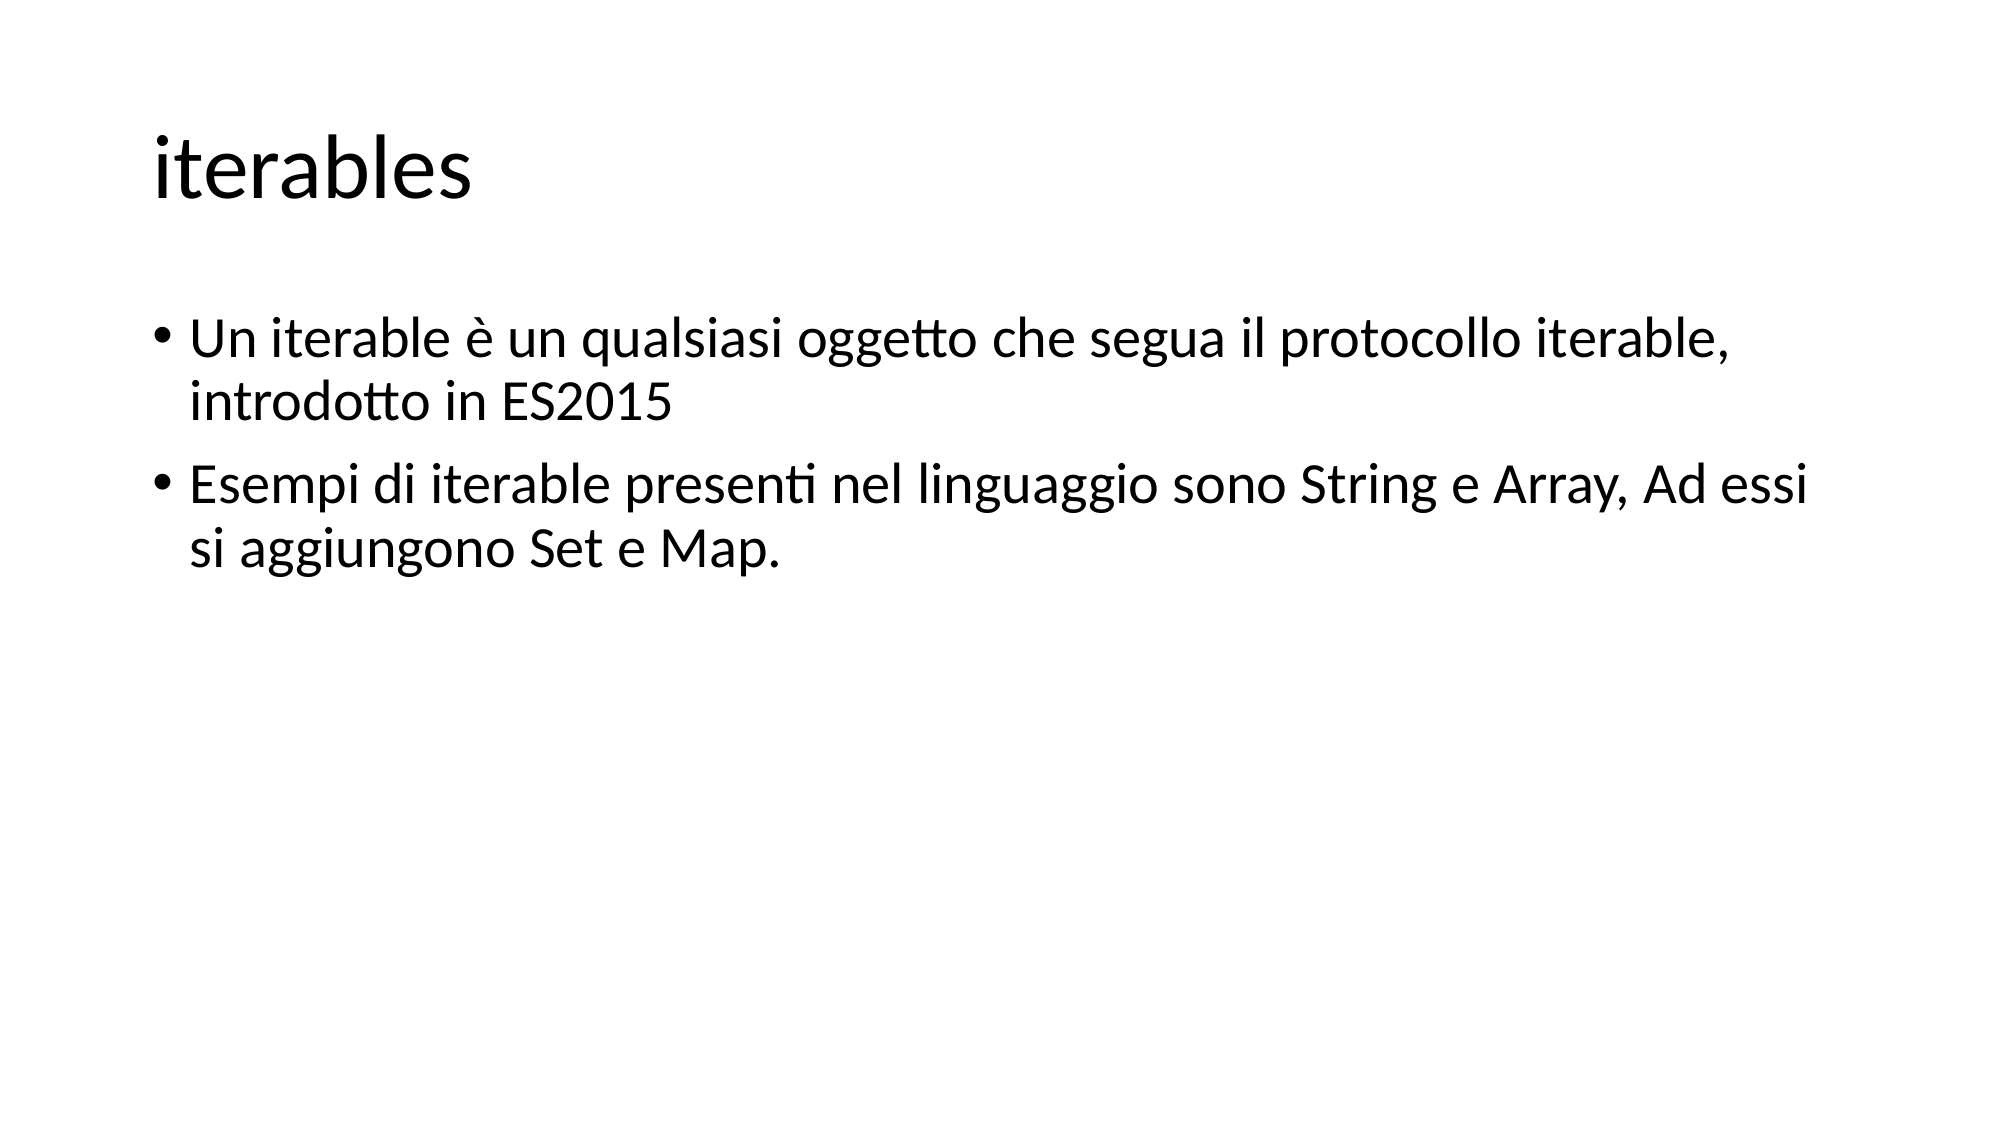

# iterables
Un iterable è un qualsiasi oggetto che segua il protocollo iterable, introdotto in ES2015
Esempi di iterable presenti nel linguaggio sono String e Array, Ad essi si aggiungono Set e Map.